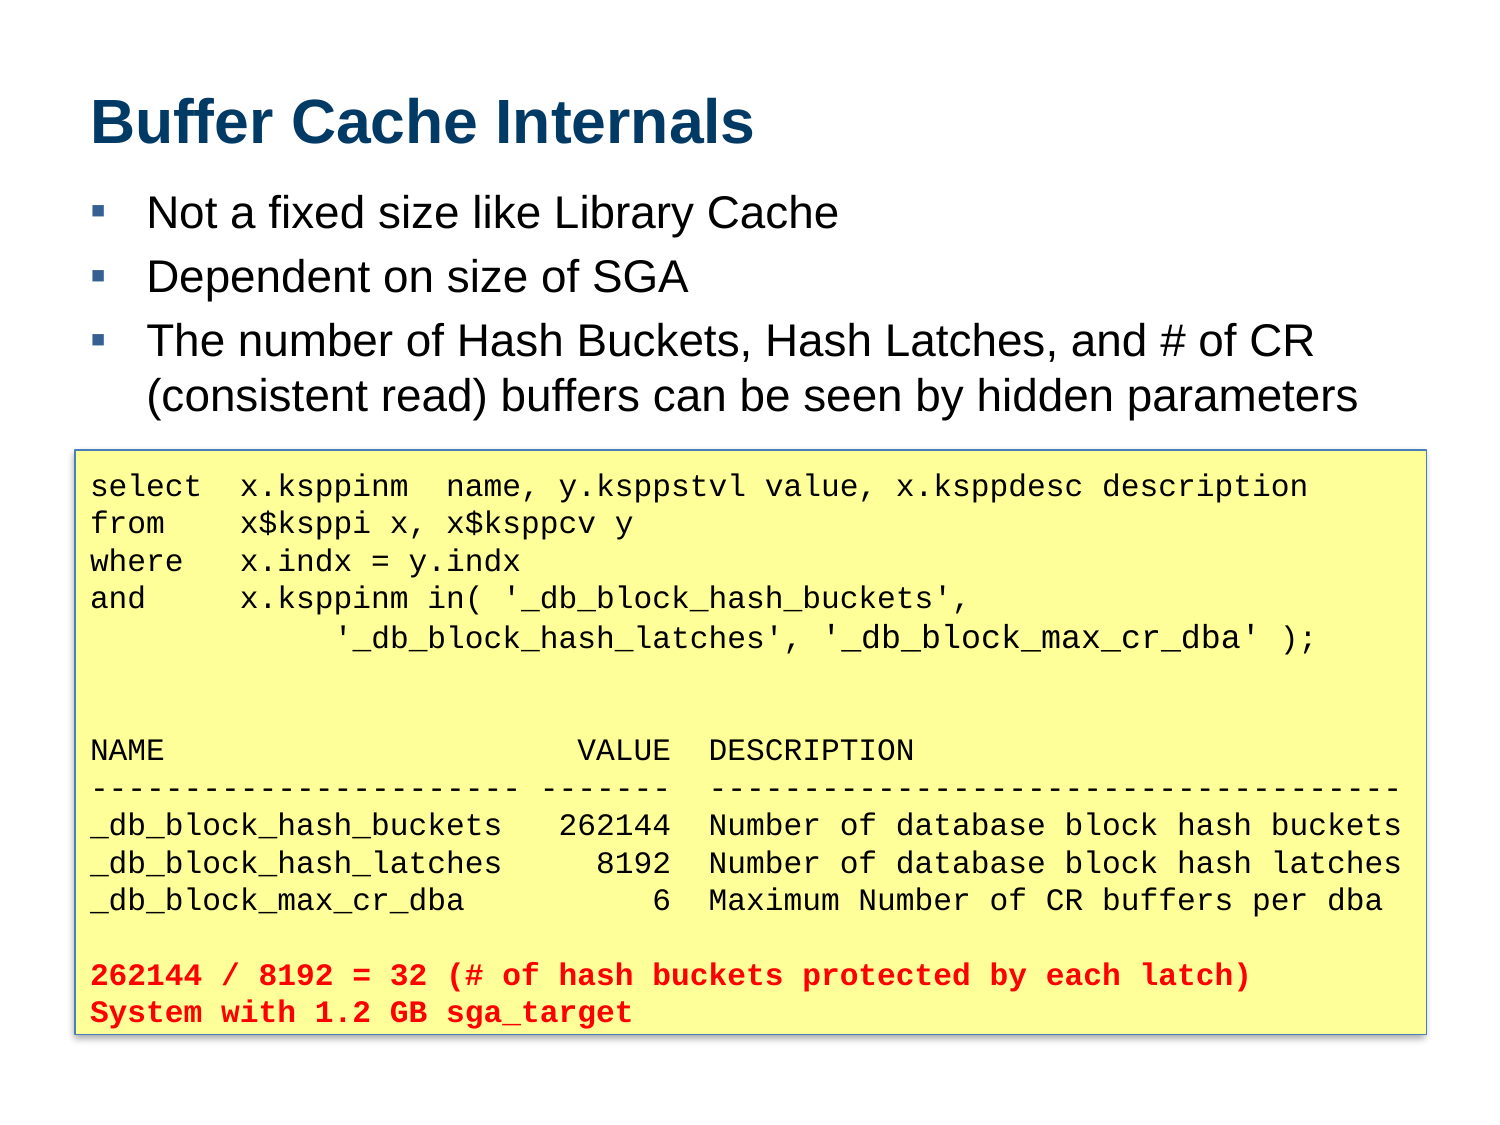

# Buffer Cache Internals
Not a fixed size like Library Cache
Dependent on size of SGA
The number of Hash Buckets, Hash Latches, and # of CR (consistent read) buffers can be seen by hidden parameters
select  x.ksppinm  name, y.ksppstvl value, x.ksppdesc description
from    x$ksppi x, x$ksppcv y
where   x.indx = y.indx
and     x.ksppinm in( '_db_block_hash_buckets',
             '_db_block_hash_latches', '_db_block_max_cr_dba' );

NAME                      VALUE  DESCRIPTION
----------------------- -------  -------------------------------------
_db_block_hash_buckets   262144  Number of database block hash buckets
_db_block_hash_latches     8192  Number of database block hash latches
_db_block_max_cr_dba          6  Maximum Number of CR buffers per dba

262144 / 8192 = 32 (# of hash buckets protected by each latch)
System with 1.2 GB sga_target

42